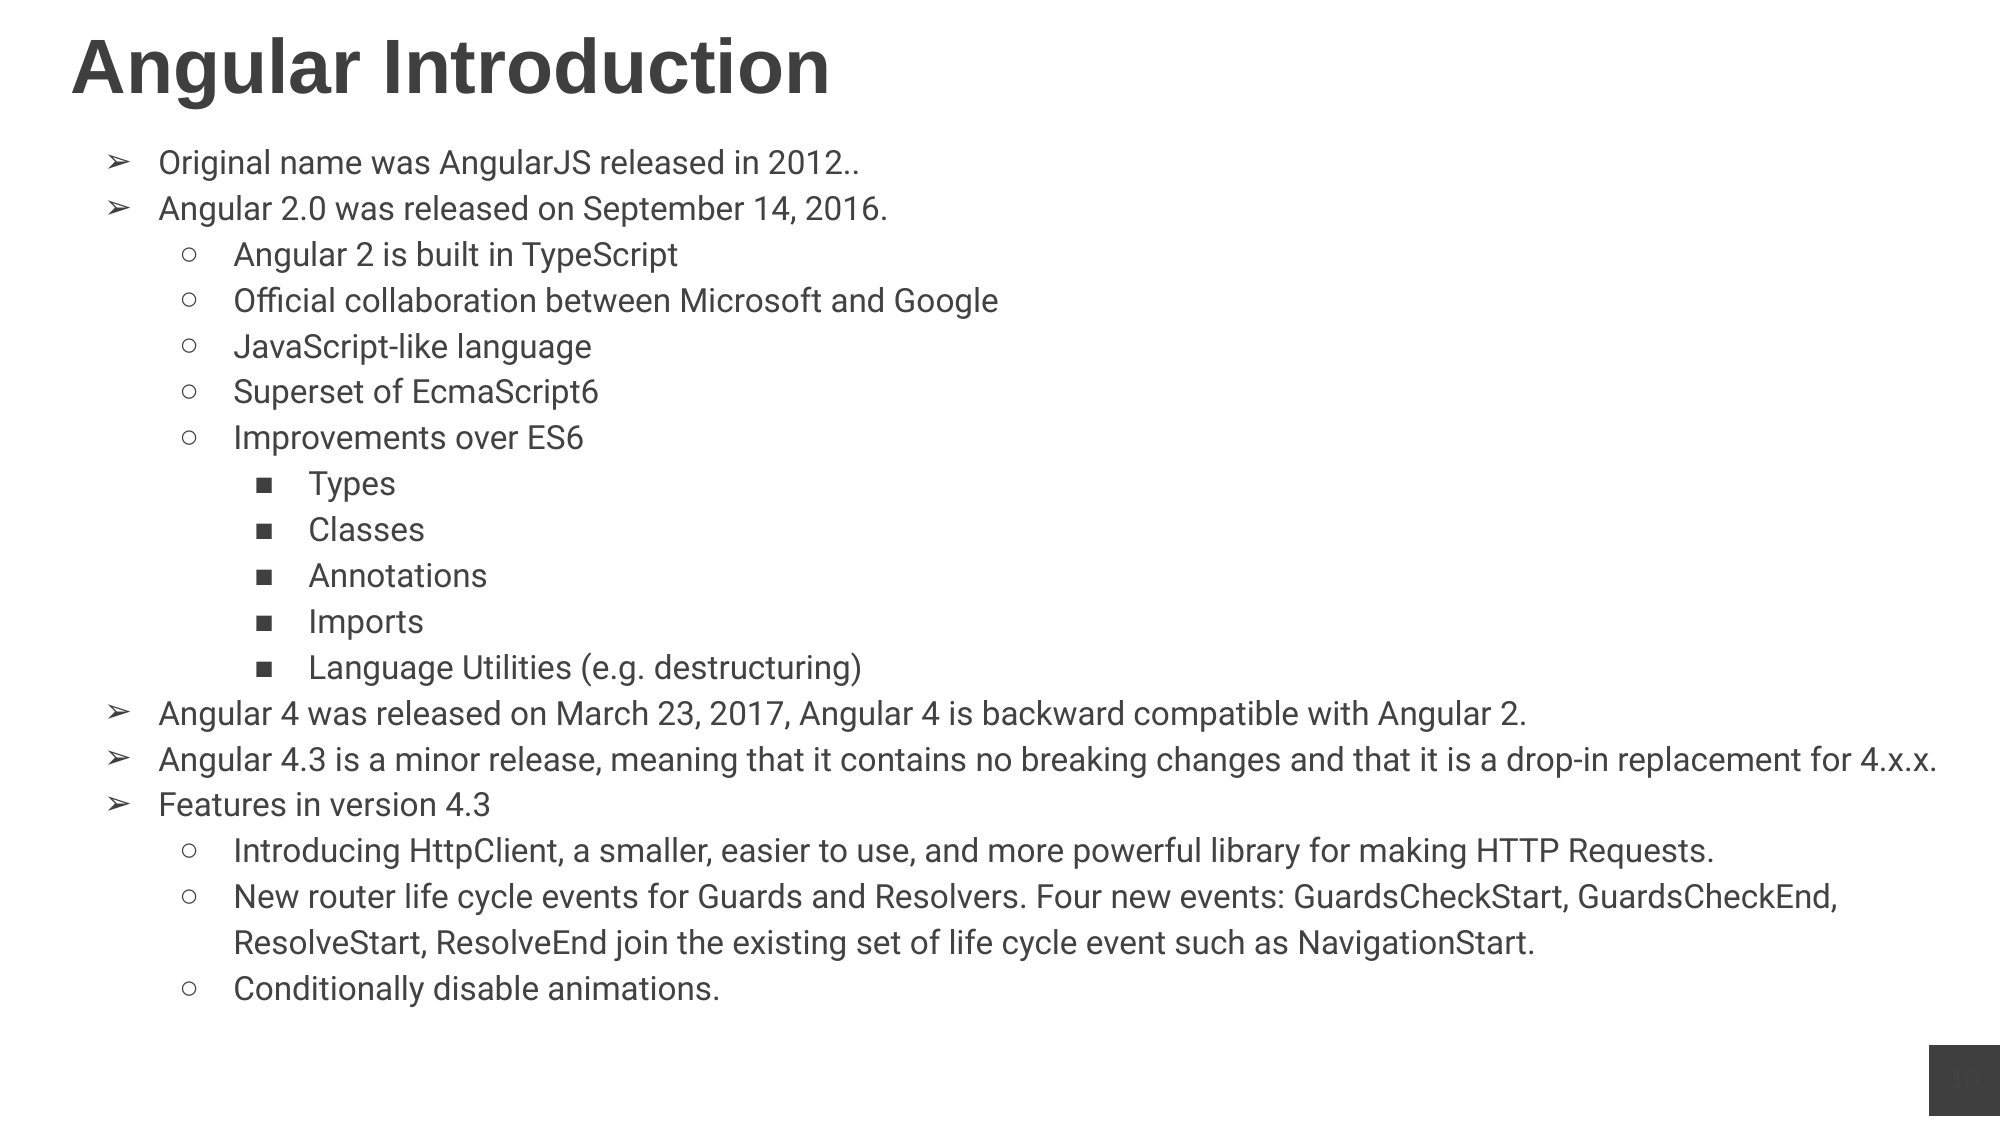

# Angular Introduction
Original name was AngularJS released in 2012..
Angular 2.0 was released on September 14, 2016.
Angular 2 is built in TypeScript
Official collaboration between Microsoft and Google
JavaScript-like language
Superset of EcmaScript6
Improvements over ES6
Types
Classes
Annotations
Imports
Language Utilities (e.g. destructuring)
Angular 4 was released on March 23, 2017, Angular 4 is backward compatible with Angular 2.
Angular 4.3 is a minor release, meaning that it contains no breaking changes and that it is a drop-in replacement for 4.x.x.
Features in version 4.3
Introducing HttpClient, a smaller, easier to use, and more powerful library for making HTTP Requests.
New router life cycle events for Guards and Resolvers. Four new events: GuardsCheckStart, GuardsCheckEnd, ResolveStart, ResolveEnd join the existing set of life cycle event such as NavigationStart.
Conditionally disable animations.
10